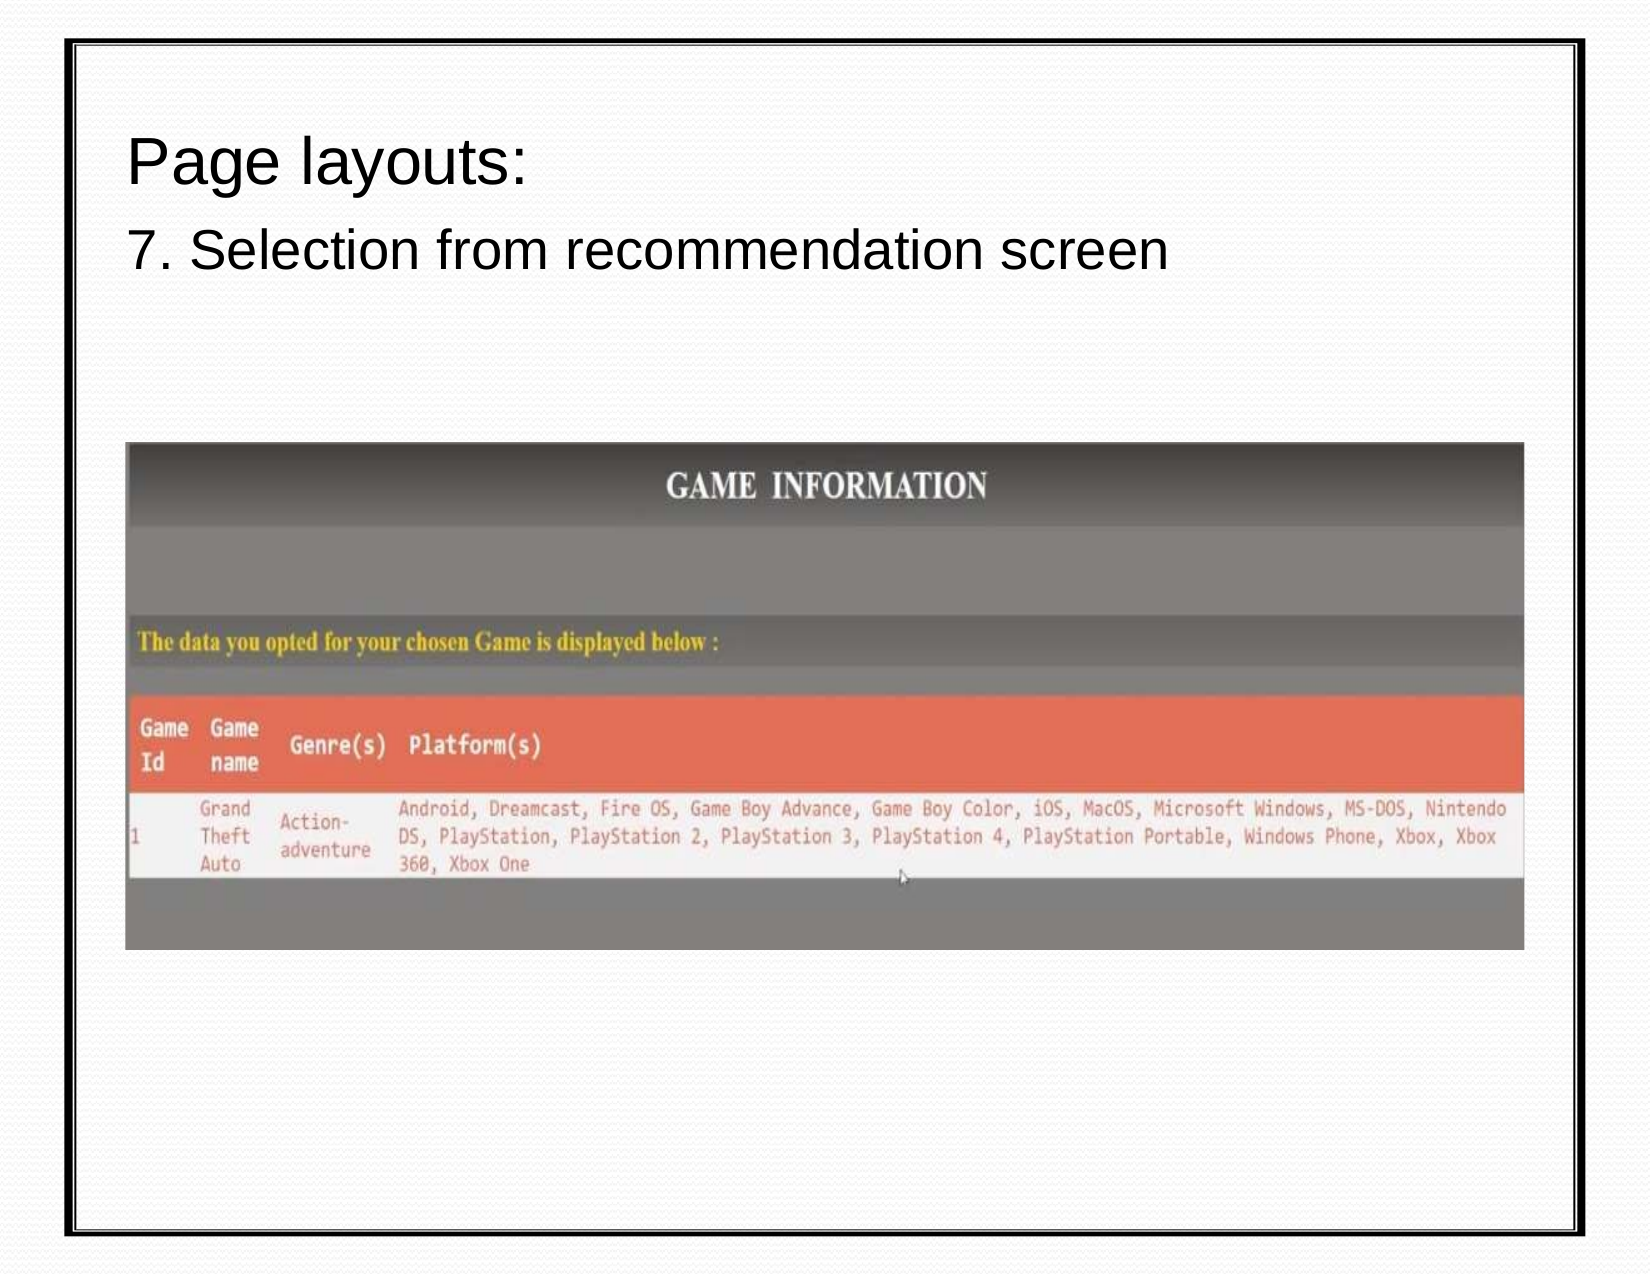

Page layouts:
7. Selection from recommendation screen